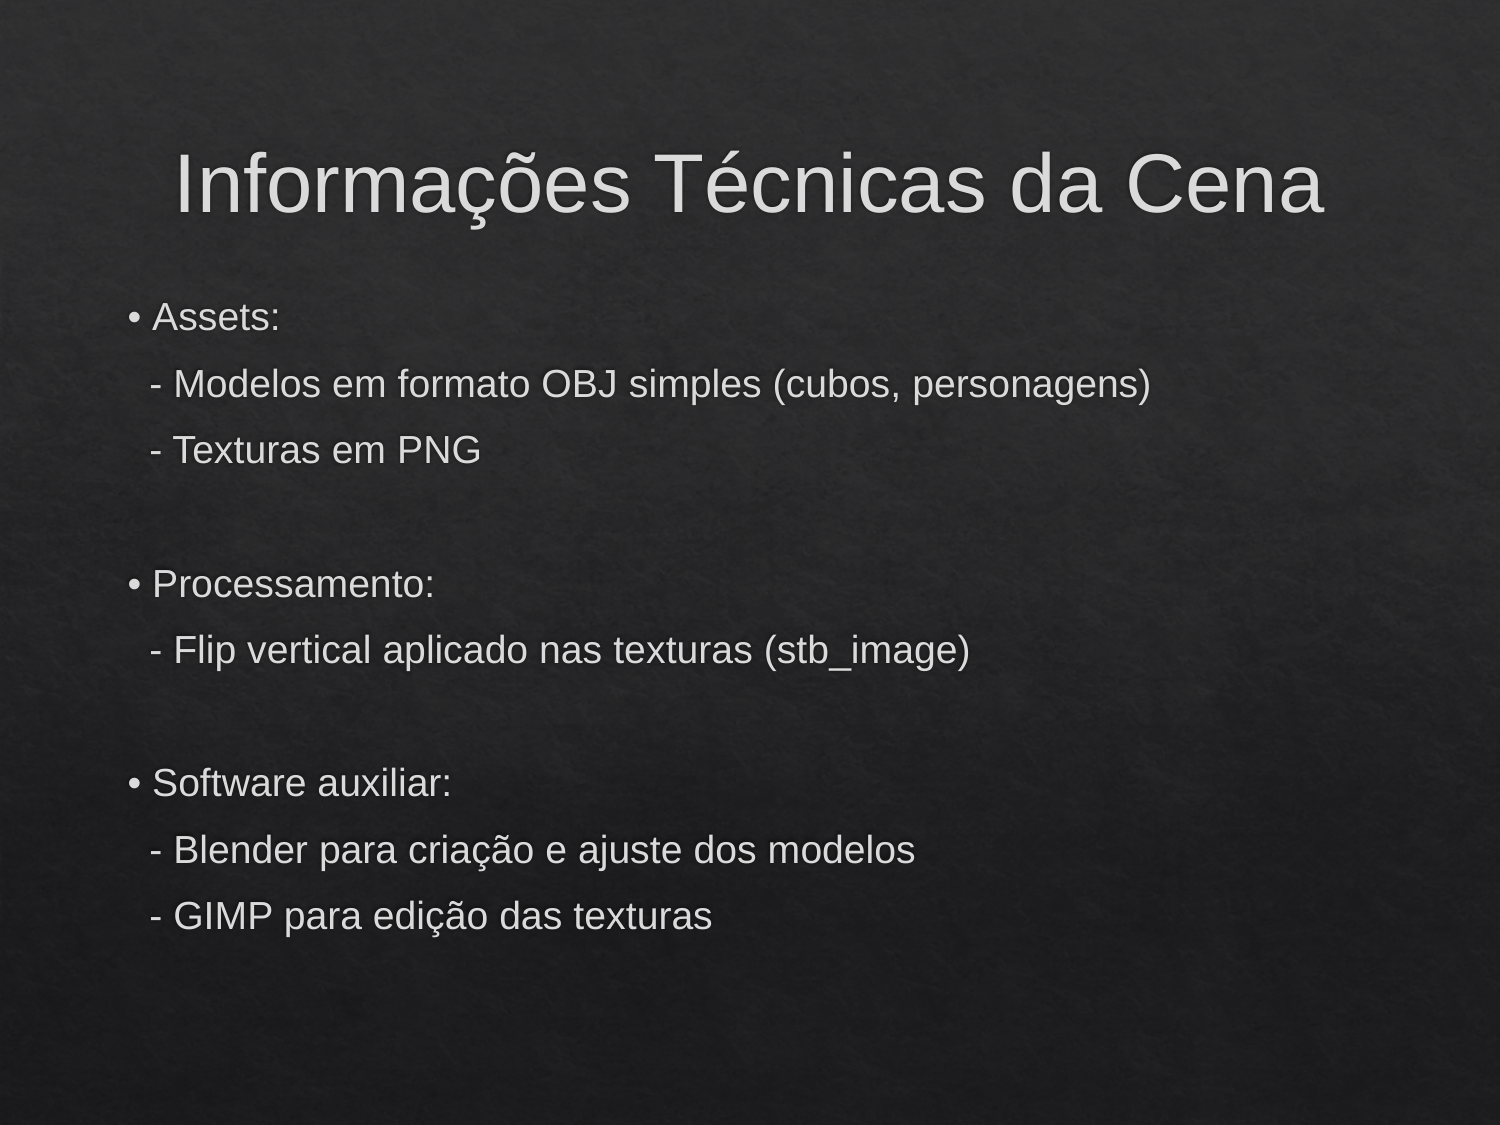

# Informações Técnicas da Cena
• Assets:
  - Modelos em formato OBJ simples (cubos, personagens)
  - Texturas em PNG

• Processamento:
  - Flip vertical aplicado nas texturas (stb_image)

• Software auxiliar:
  - Blender para criação e ajuste dos modelos
  - GIMP para edição das texturas